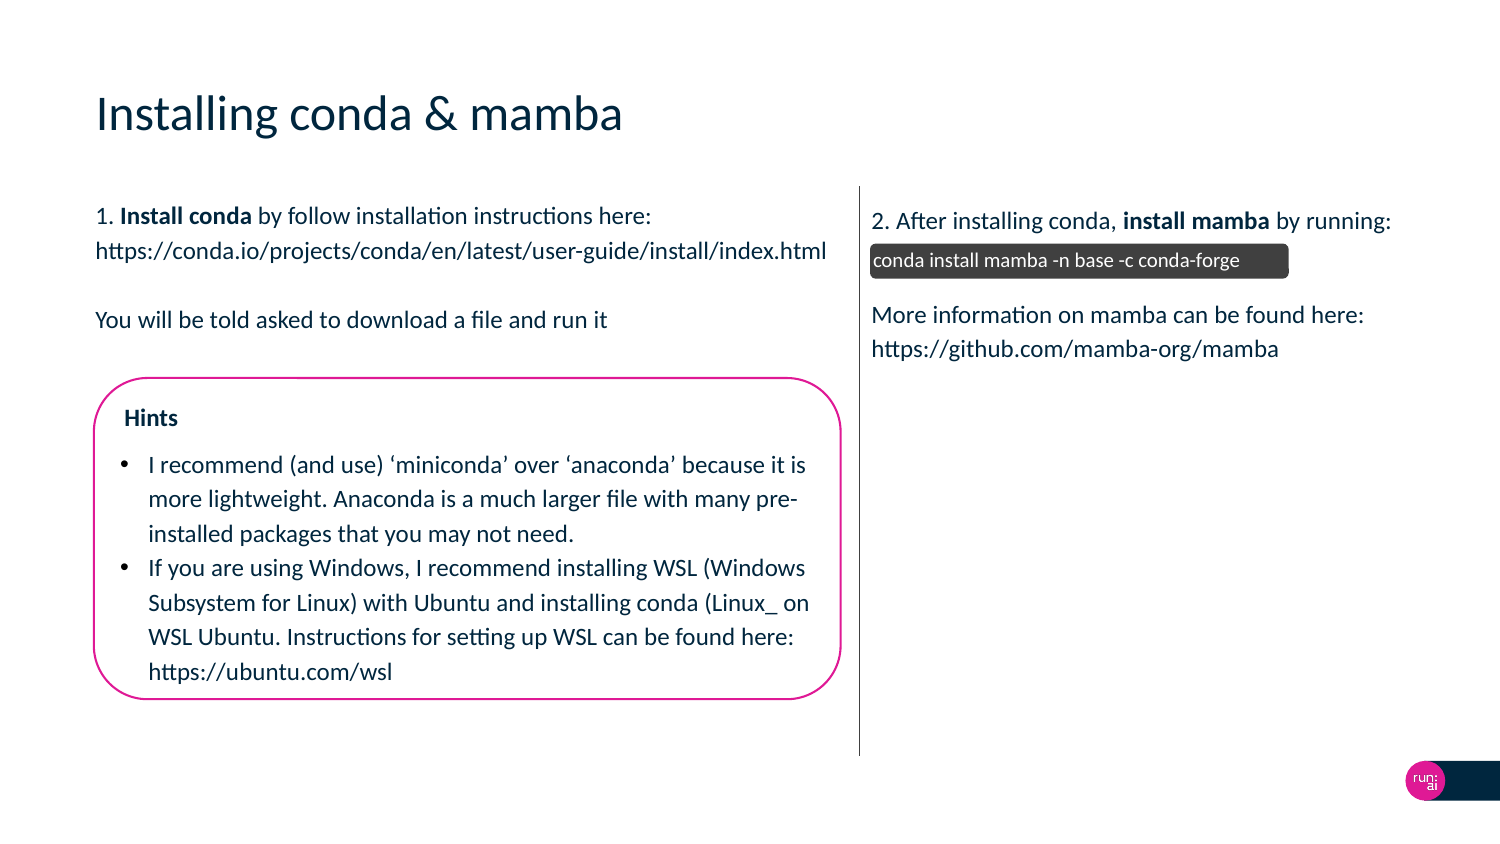

# Installing conda & mamba
1. Install conda by follow installation instructions here:
https://conda.io/projects/conda/en/latest/user-guide/install/index.html

You will be told asked to download a file and run it
2. After installing conda, install mamba by running:
conda install mamba -n base -c conda-forge
More information on mamba can be found here:
https://github.com/mamba-org/mamba
Hints
I recommend (and use) ‘miniconda’ over ‘anaconda’ because it is more lightweight. Anaconda is a much larger file with many pre-installed packages that you may not need.
If you are using Windows, I recommend installing WSL (Windows Subsystem for Linux) with Ubuntu and installing conda (Linux_ on WSL Ubuntu. Instructions for setting up WSL can be found here:
https://ubuntu.com/wsl